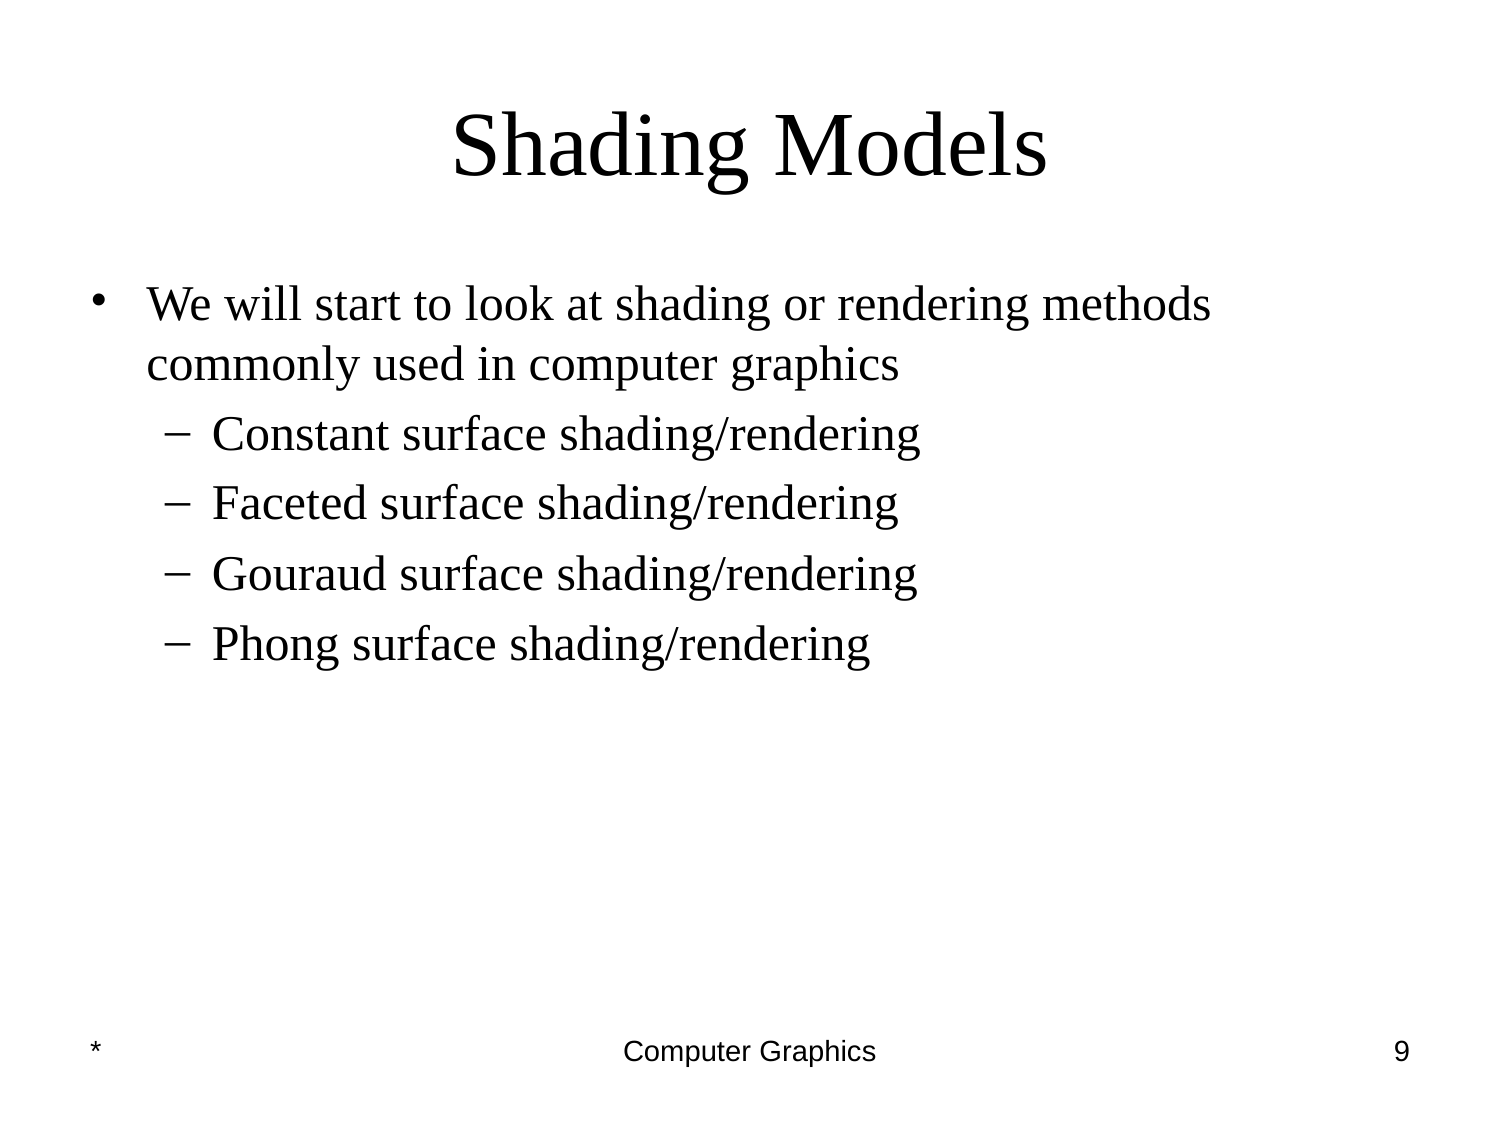

# Shading Models
We will start to look at shading or rendering methods commonly used in computer graphics
Constant surface shading/rendering
Faceted surface shading/rendering
Gouraud surface shading/rendering
Phong surface shading/rendering
*
Computer Graphics
9